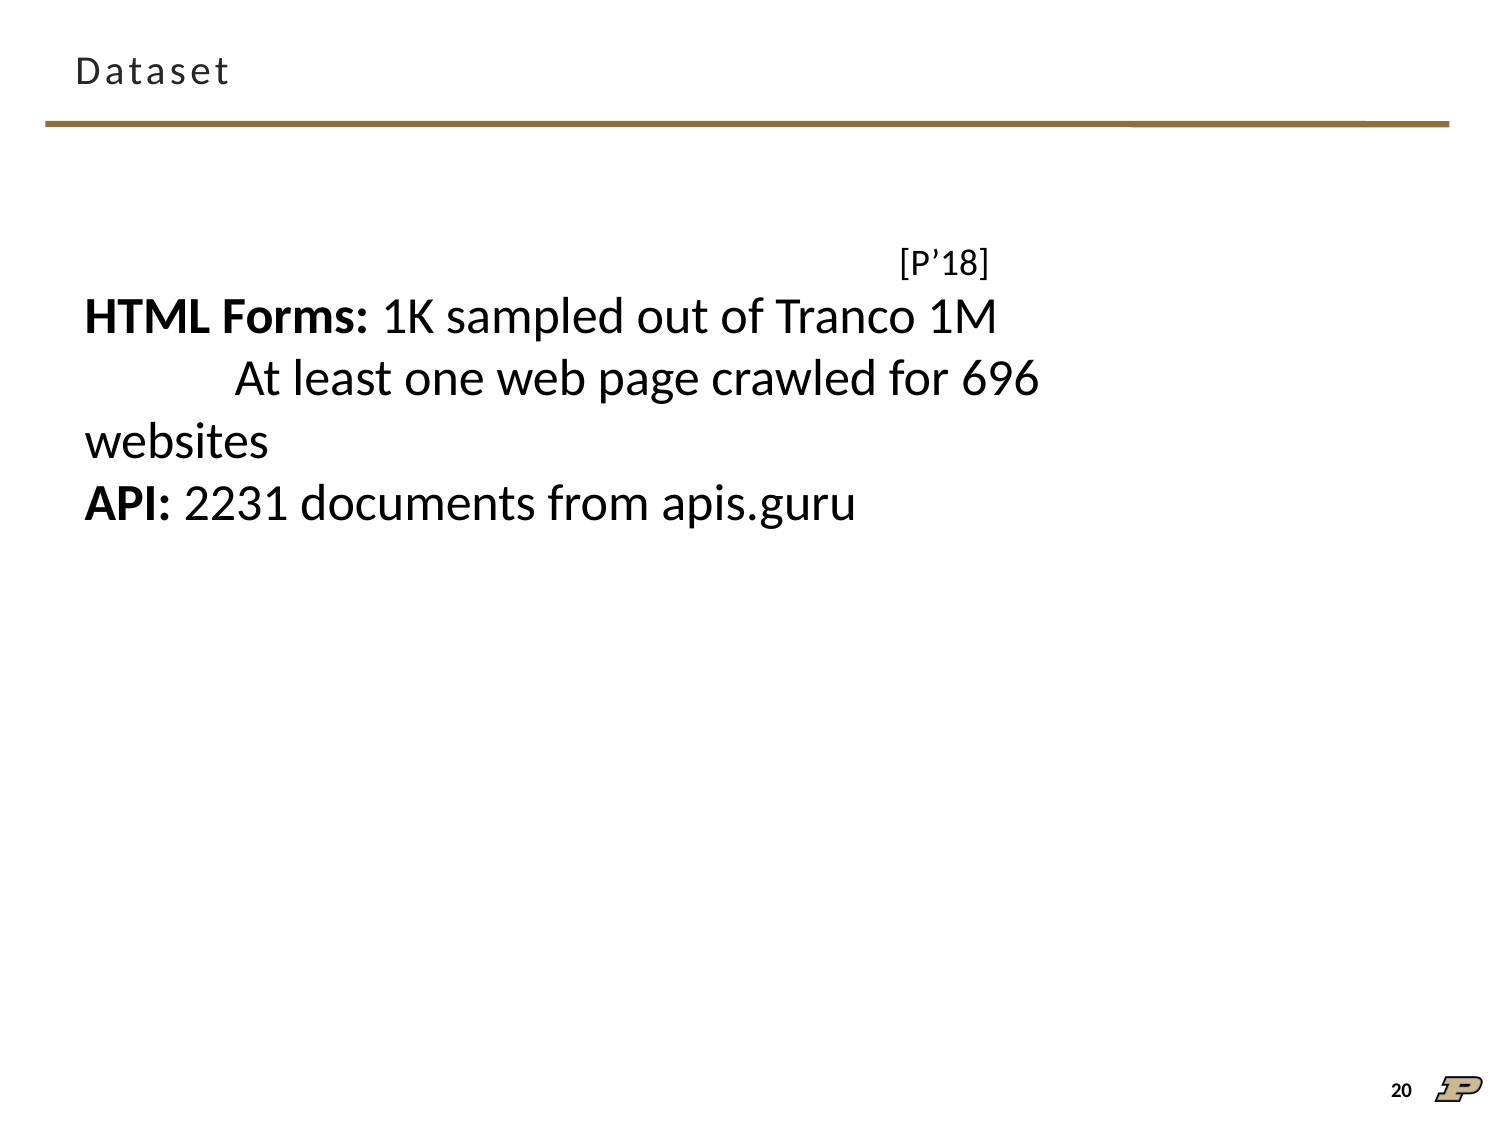

# Dataset
[P’18]
HTML Forms: 1K sampled out of Tranco 1M
	At least one web page crawled for 696 websites
API: 2231 documents from apis.guru
20